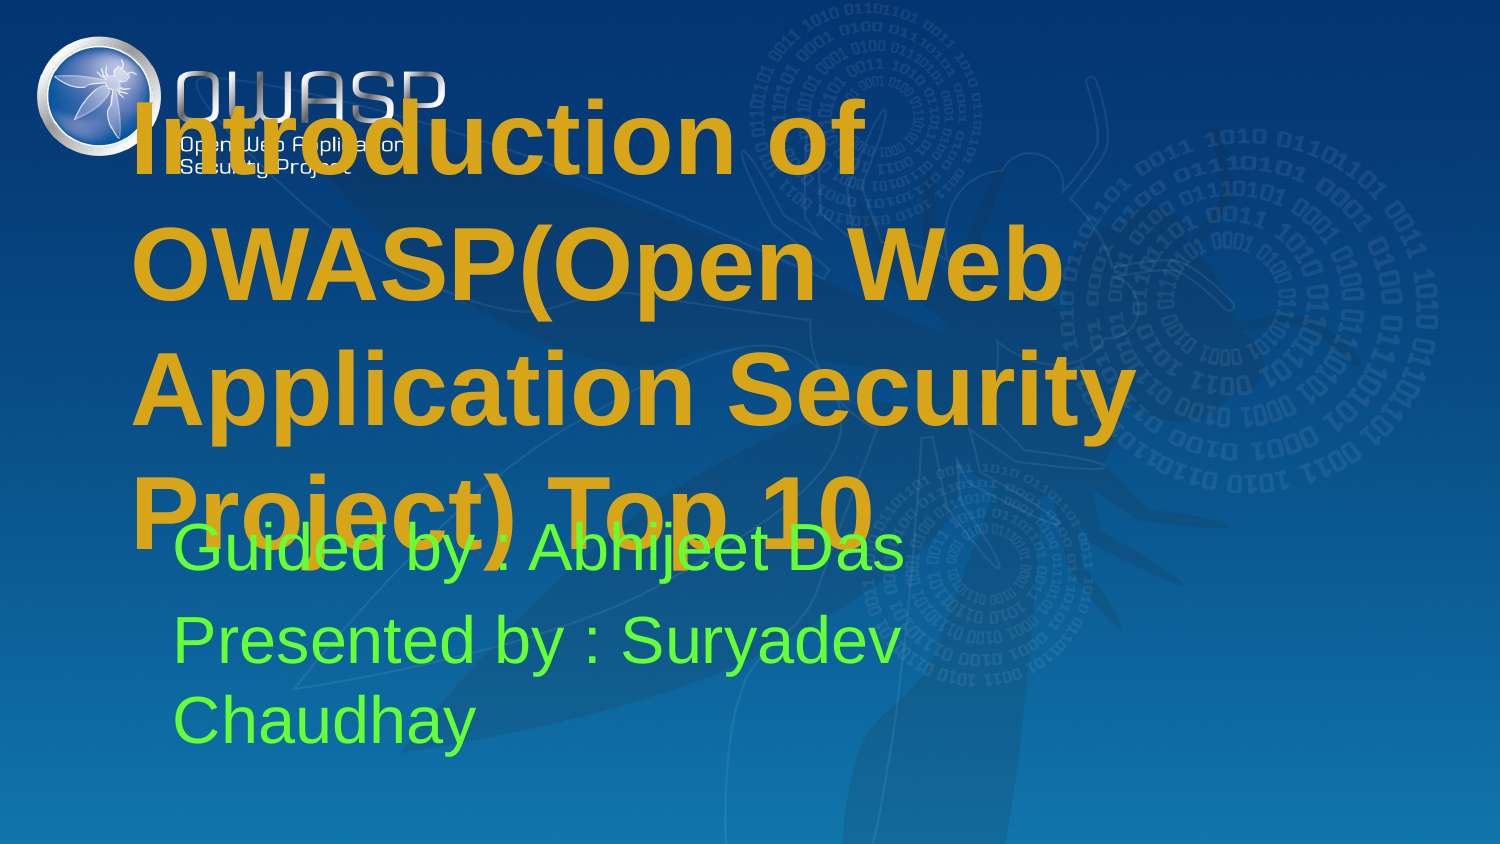

# Introduction of OWASP(Open Web Application Security Project) Top 10
Guided by : Abhijeet Das
Presented by : Suryadev Chaudhay